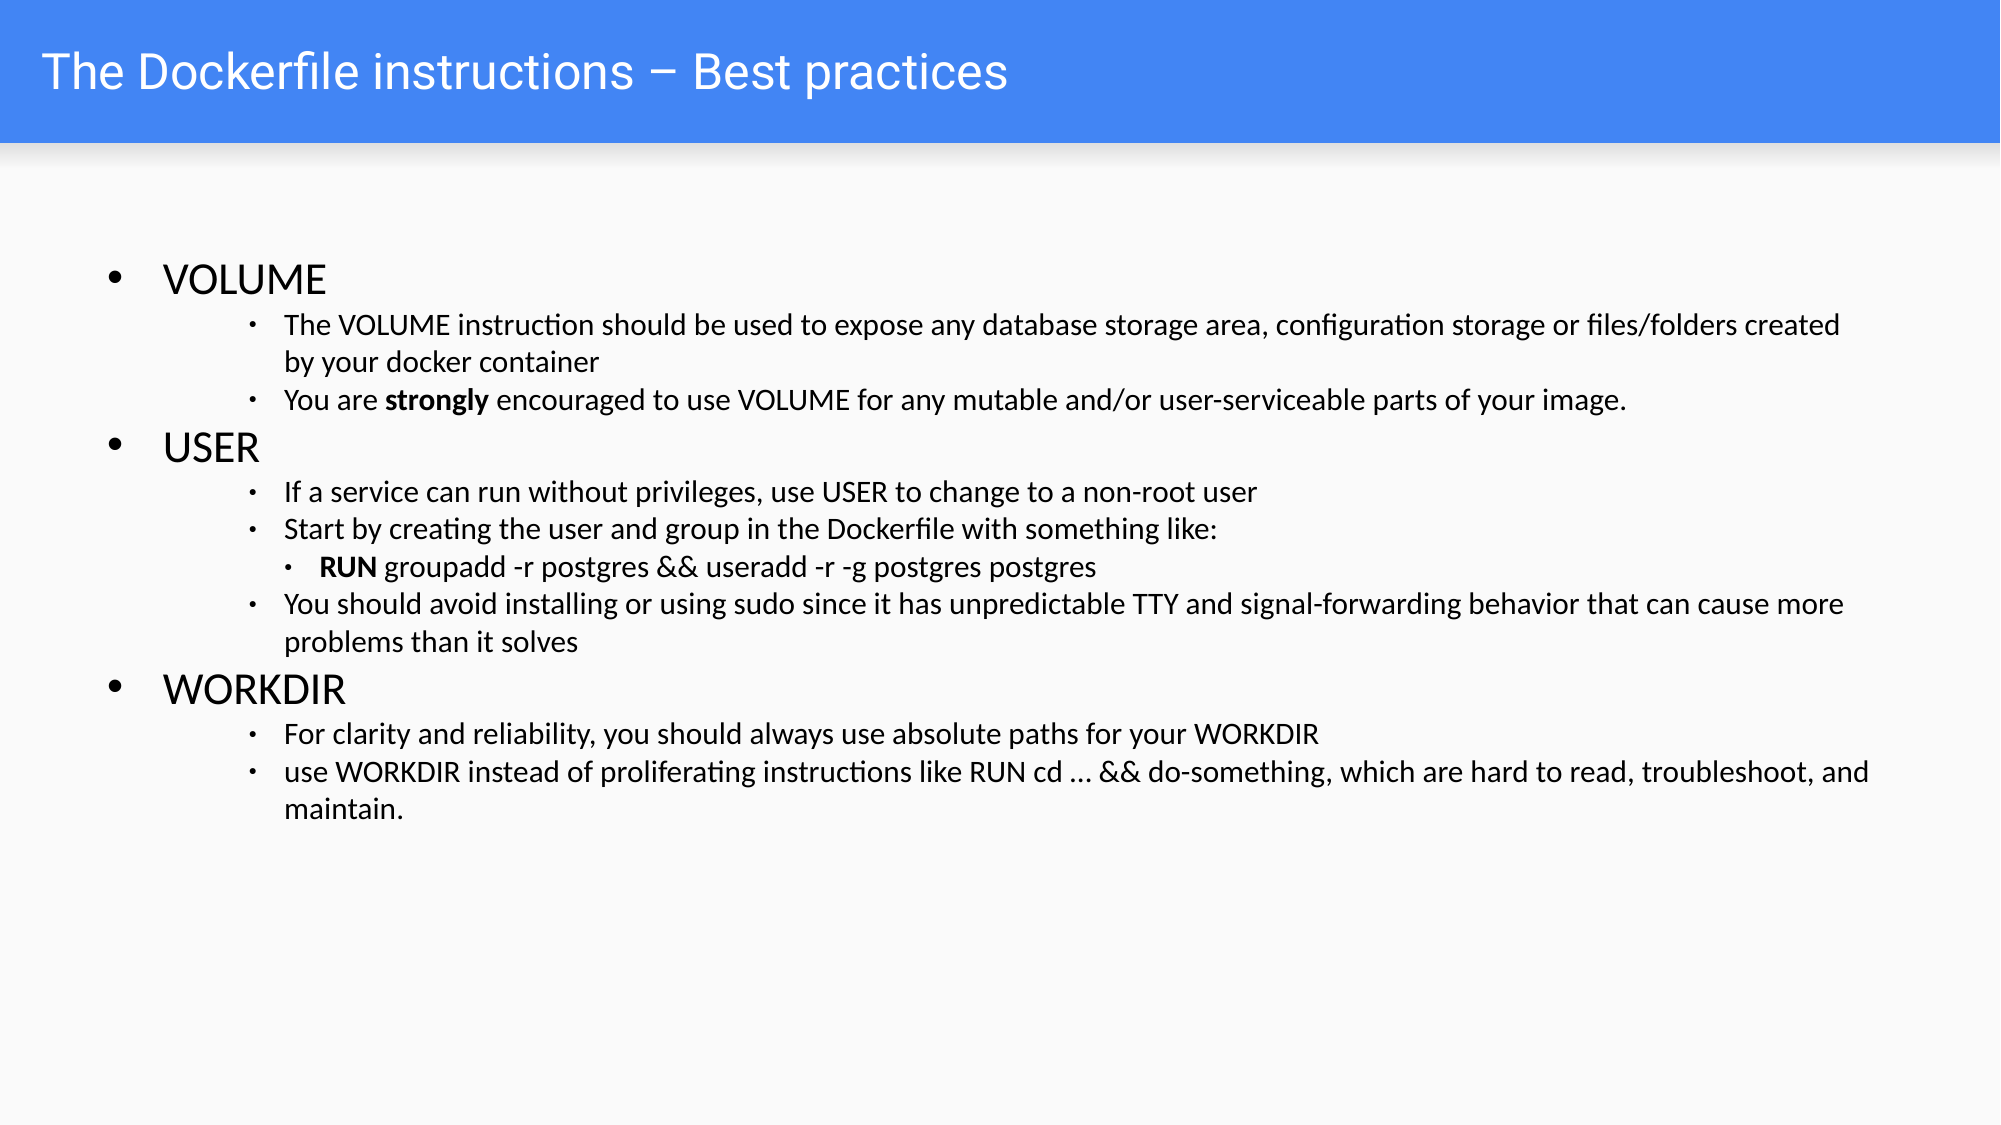

# The Dockerfile instructions – Best practices
VOLUME
The VOLUME instruction should be used to expose any database storage area, configuration storage or files/folders created by your docker container
You are strongly encouraged to use VOLUME for any mutable and/or user-serviceable parts of your image.
USER
If a service can run without privileges, use USER to change to a non-root user
Start by creating the user and group in the Dockerfile with something like:
RUN groupadd -r postgres && useradd -r -g postgres postgres
You should avoid installing or using sudo since it has unpredictable TTY and signal-forwarding behavior that can cause more problems than it solves
WORKDIR
For clarity and reliability, you should always use absolute paths for your WORKDIR
use WORKDIR instead of proliferating instructions like RUN cd … && do-something, which are hard to read, troubleshoot, and maintain.